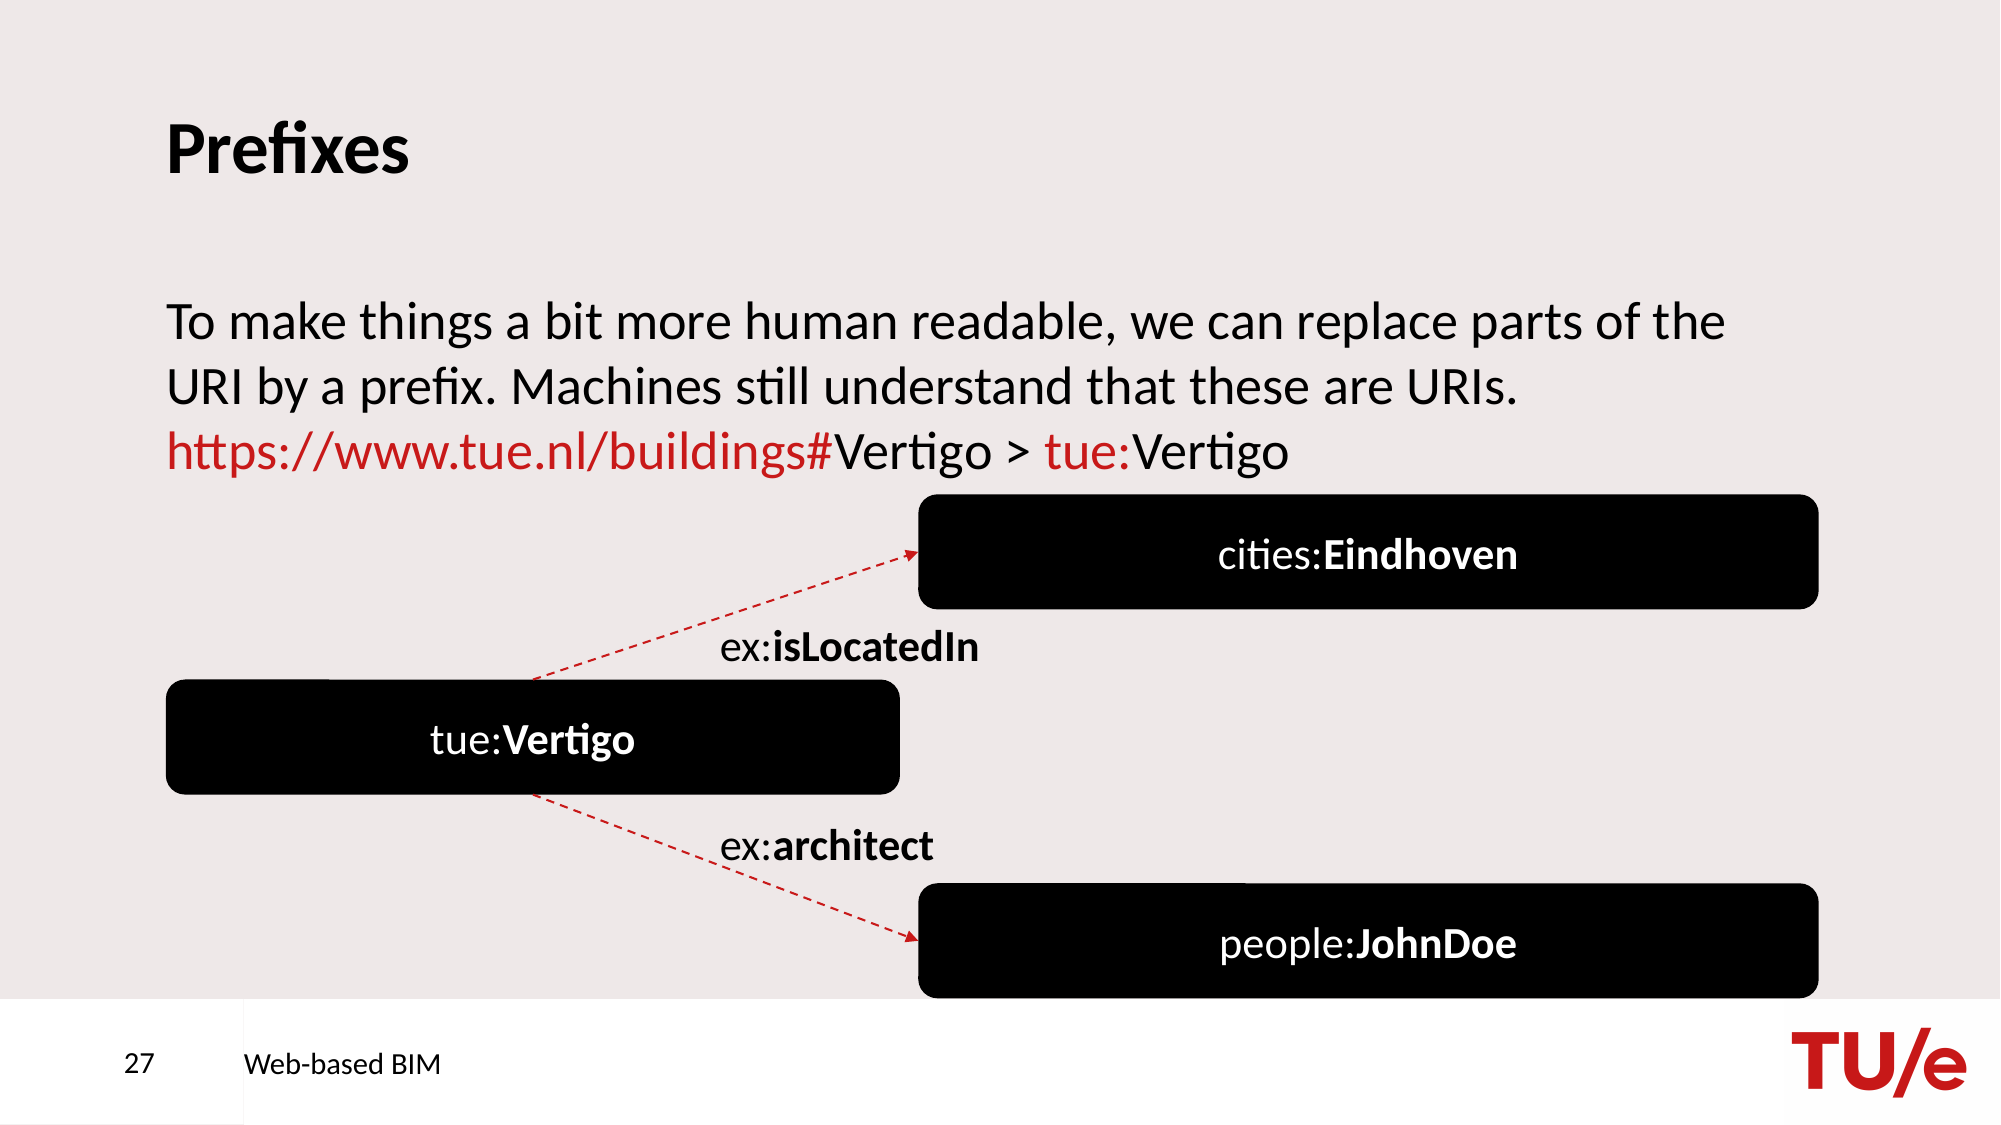

# Prefixes
To make things a bit more human readable, we can replace parts of the URI by a prefix. Machines still understand that these are URIs.
https://www.tue.nl/buildings#Vertigo > tue:Vertigo
cities:Eindhoven
ex:isLocatedIn
tue:Vertigo
ex:architect
people:JohnDoe
27
Web-based BIM